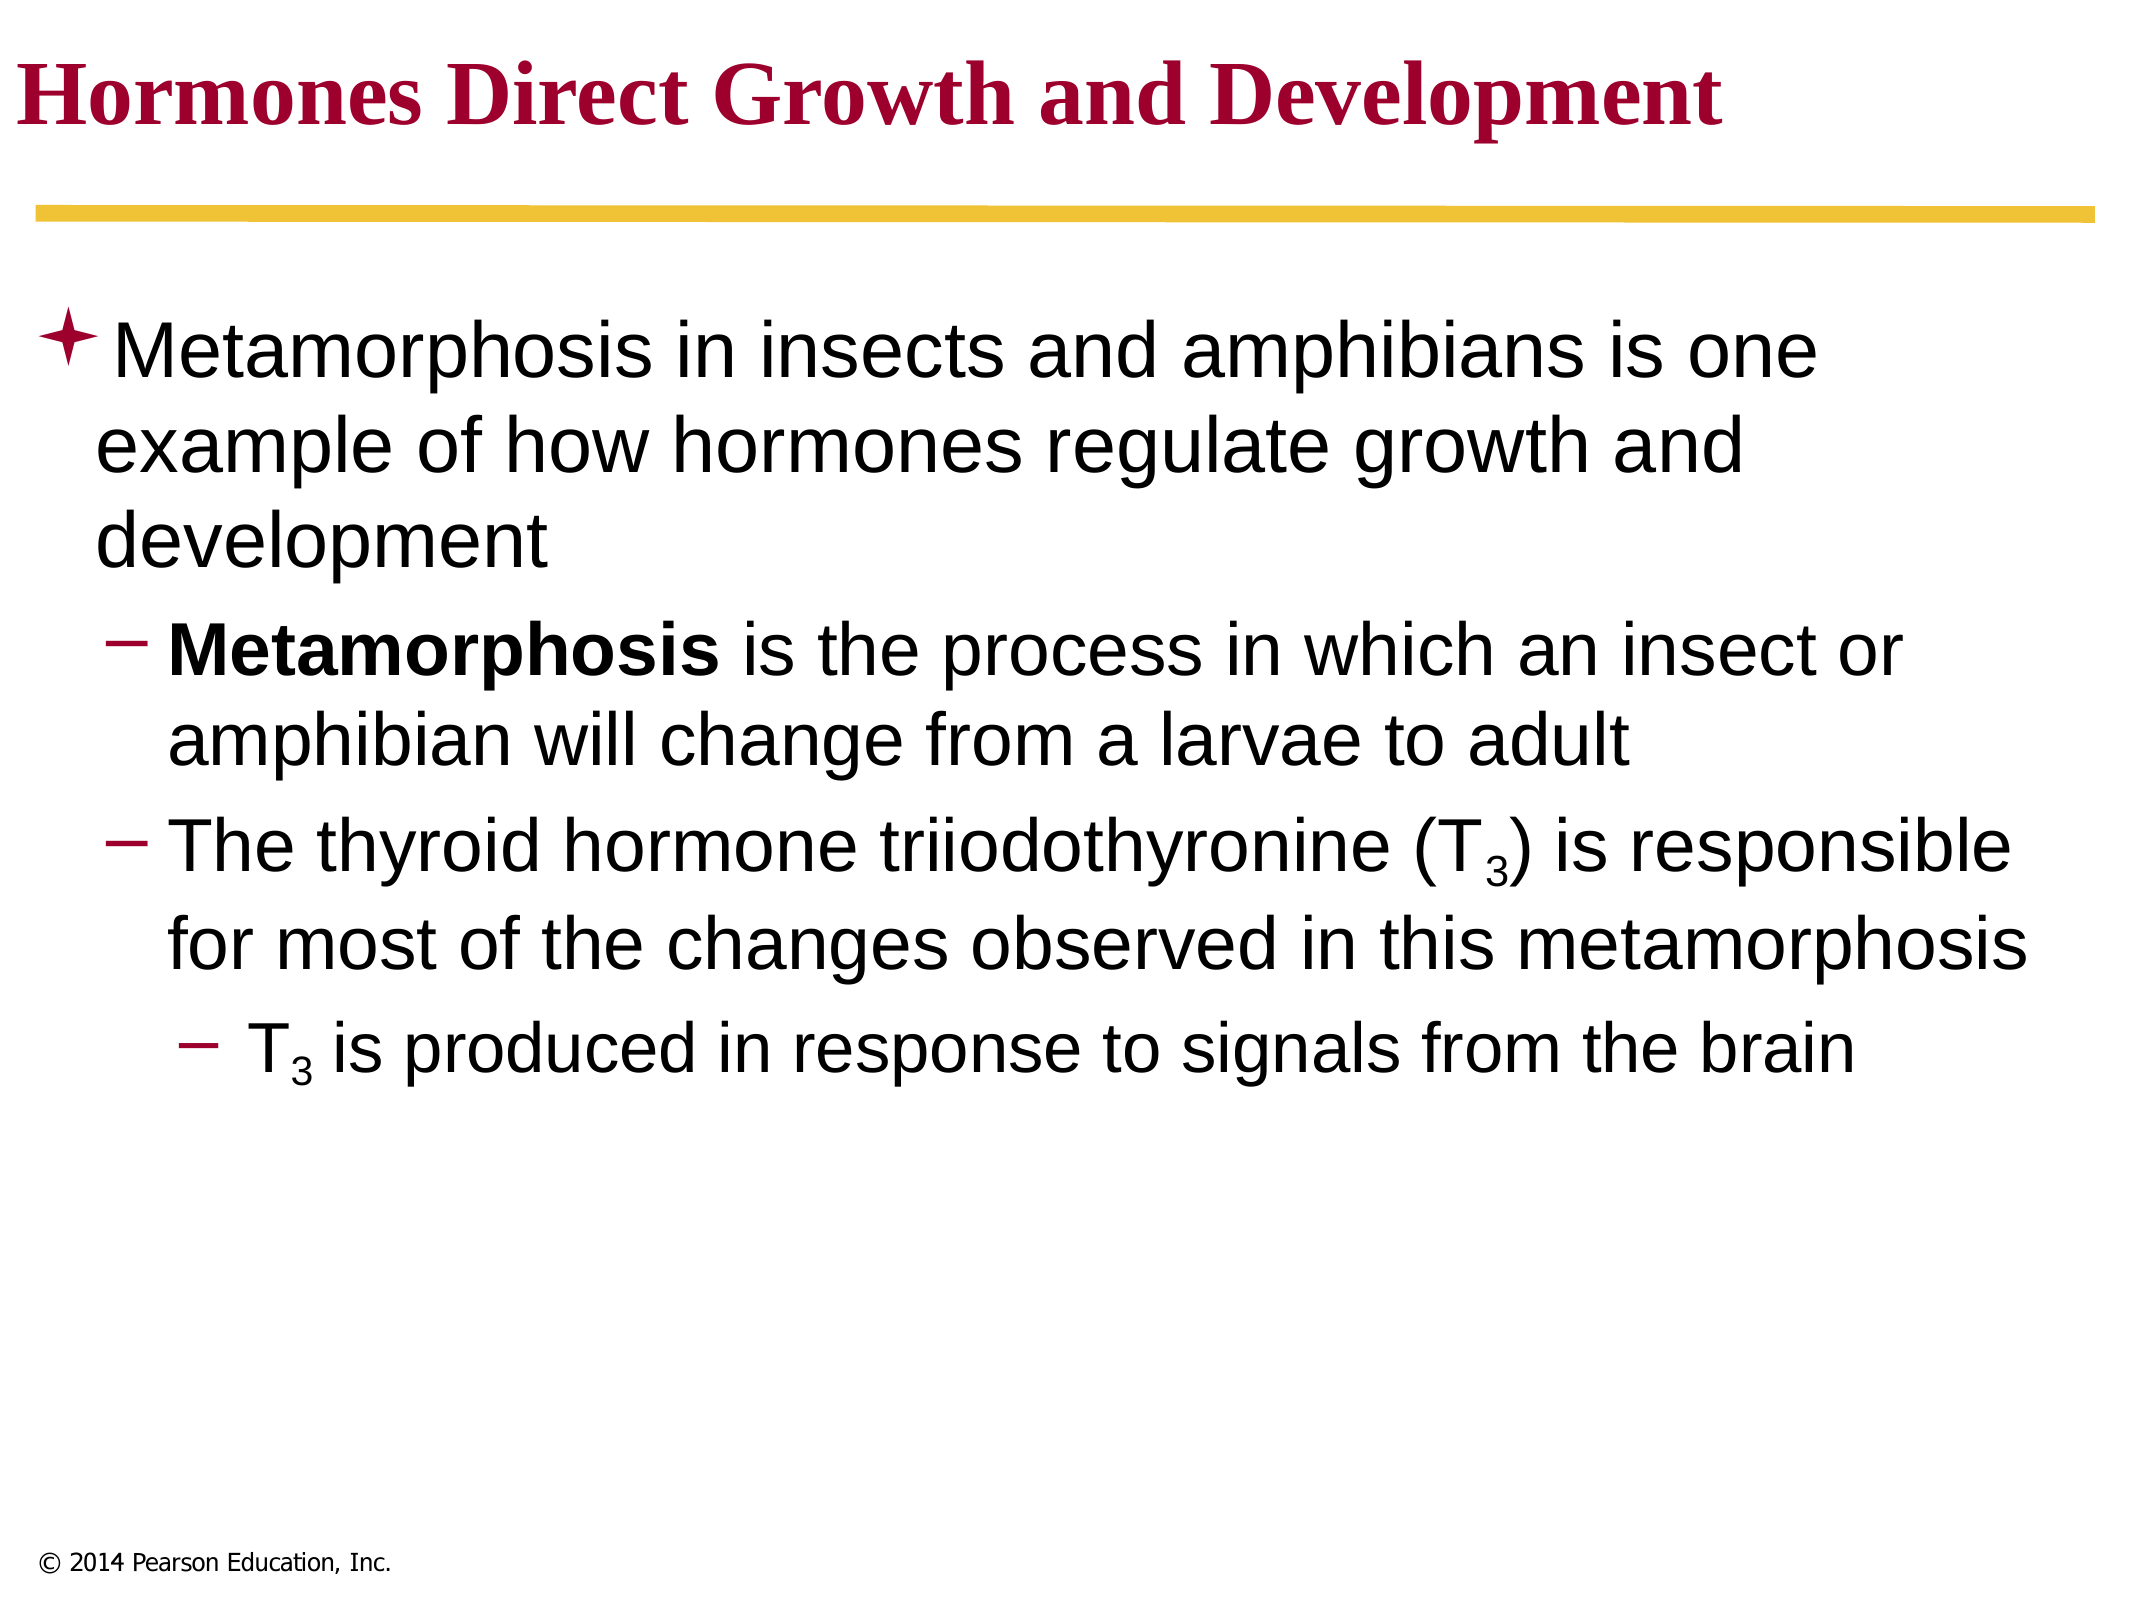

Hormones Direct Growth and Development

Metamorphosis in insects and amphibians is one example of how hormones regulate growth and development
Metamorphosis is the process in which an insect or amphibian will change from a larvae to adult
The thyroid hormone triiodothyronine (T3) is responsible for most of the changes observed in this metamorphosis
T3 is produced in response to signals from the brain